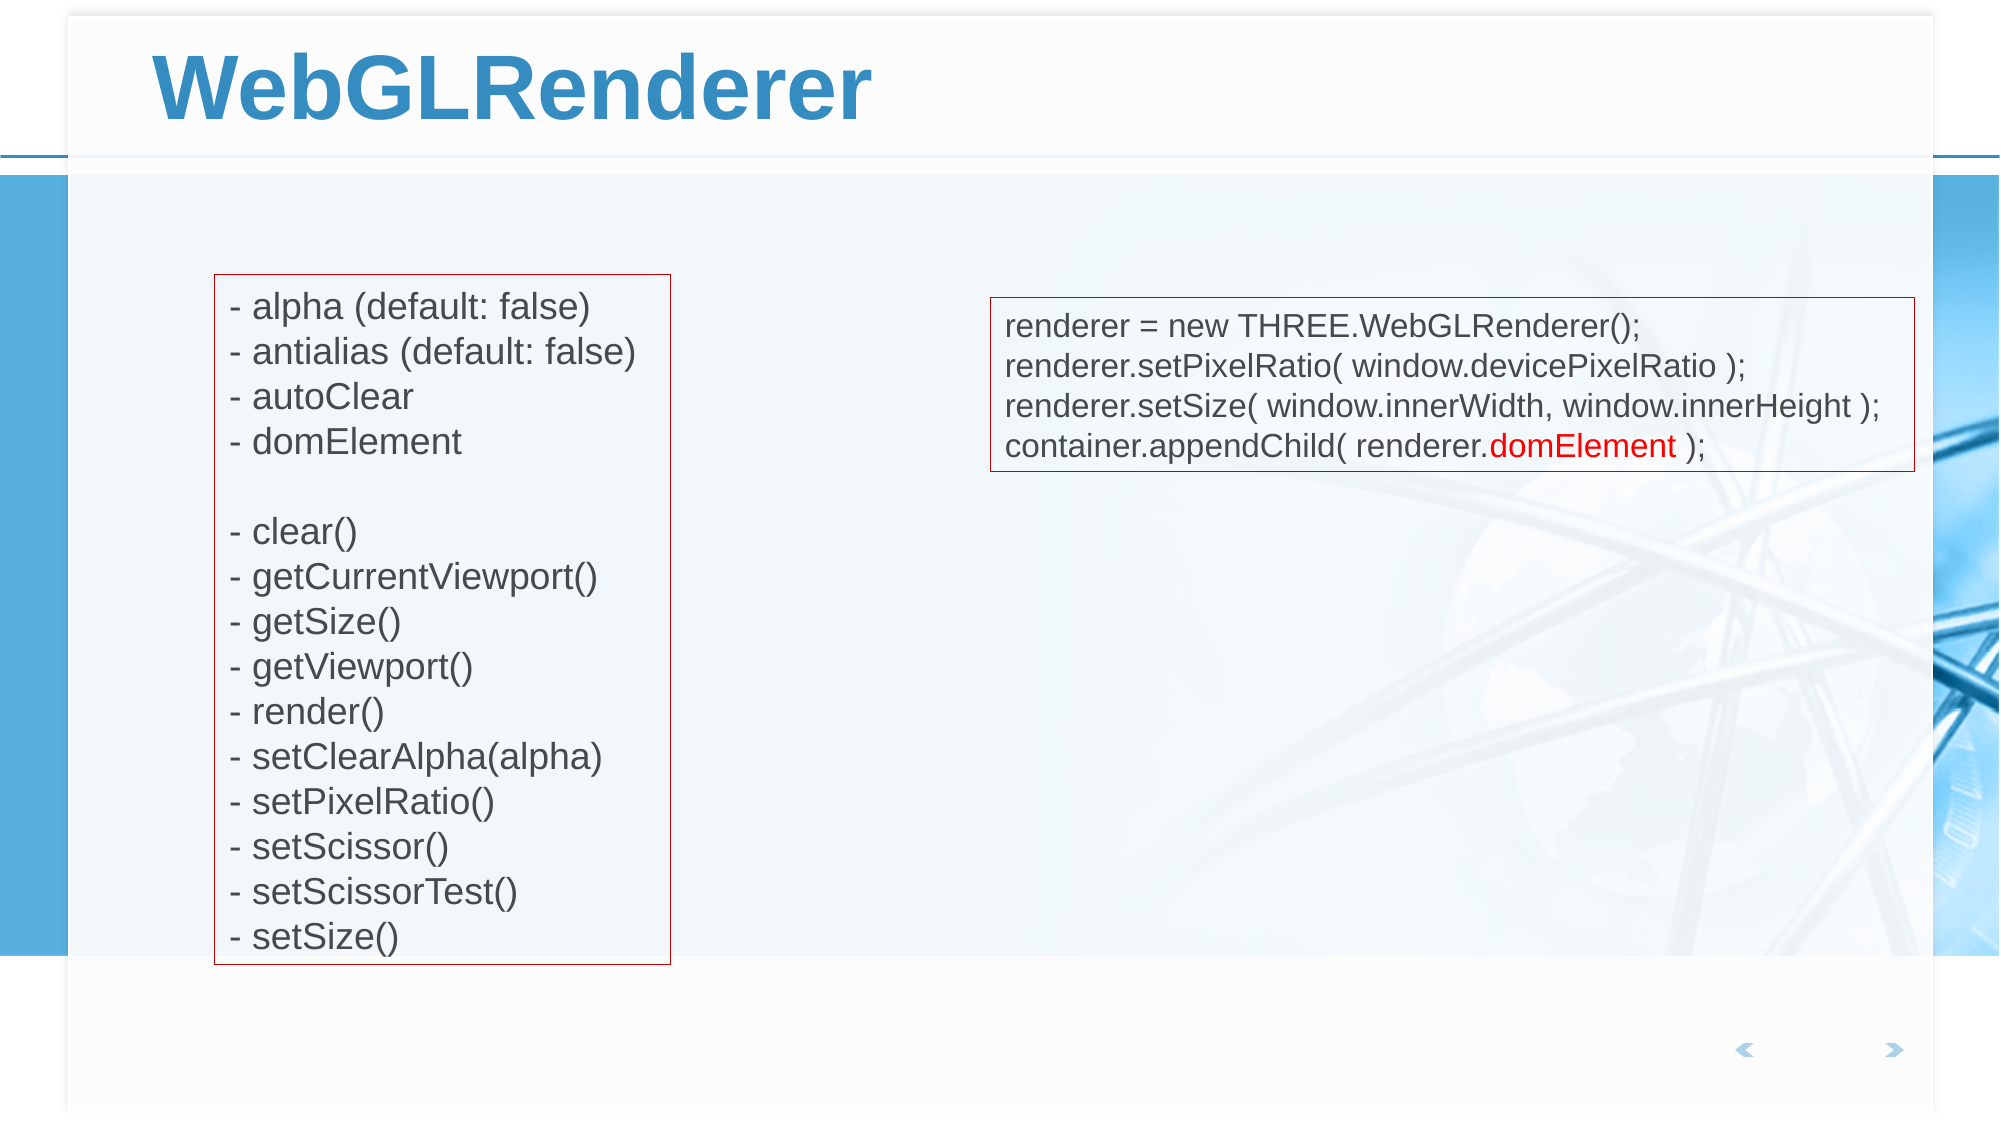

# WebGLRenderer
- alpha (default: false)
- antialias (default: false)
- autoClear
- domElement

- clear()
- getCurrentViewport()
- getSize()
- getViewport()
- render()
- setClearAlpha(alpha)
- setPixelRatio()
- setScissor()
- setScissorTest()
- setSize()
renderer = new THREE.WebGLRenderer();
renderer.setPixelRatio( window.devicePixelRatio );
renderer.setSize( window.innerWidth, window.innerHeight );
container.appendChild( renderer.domElement );